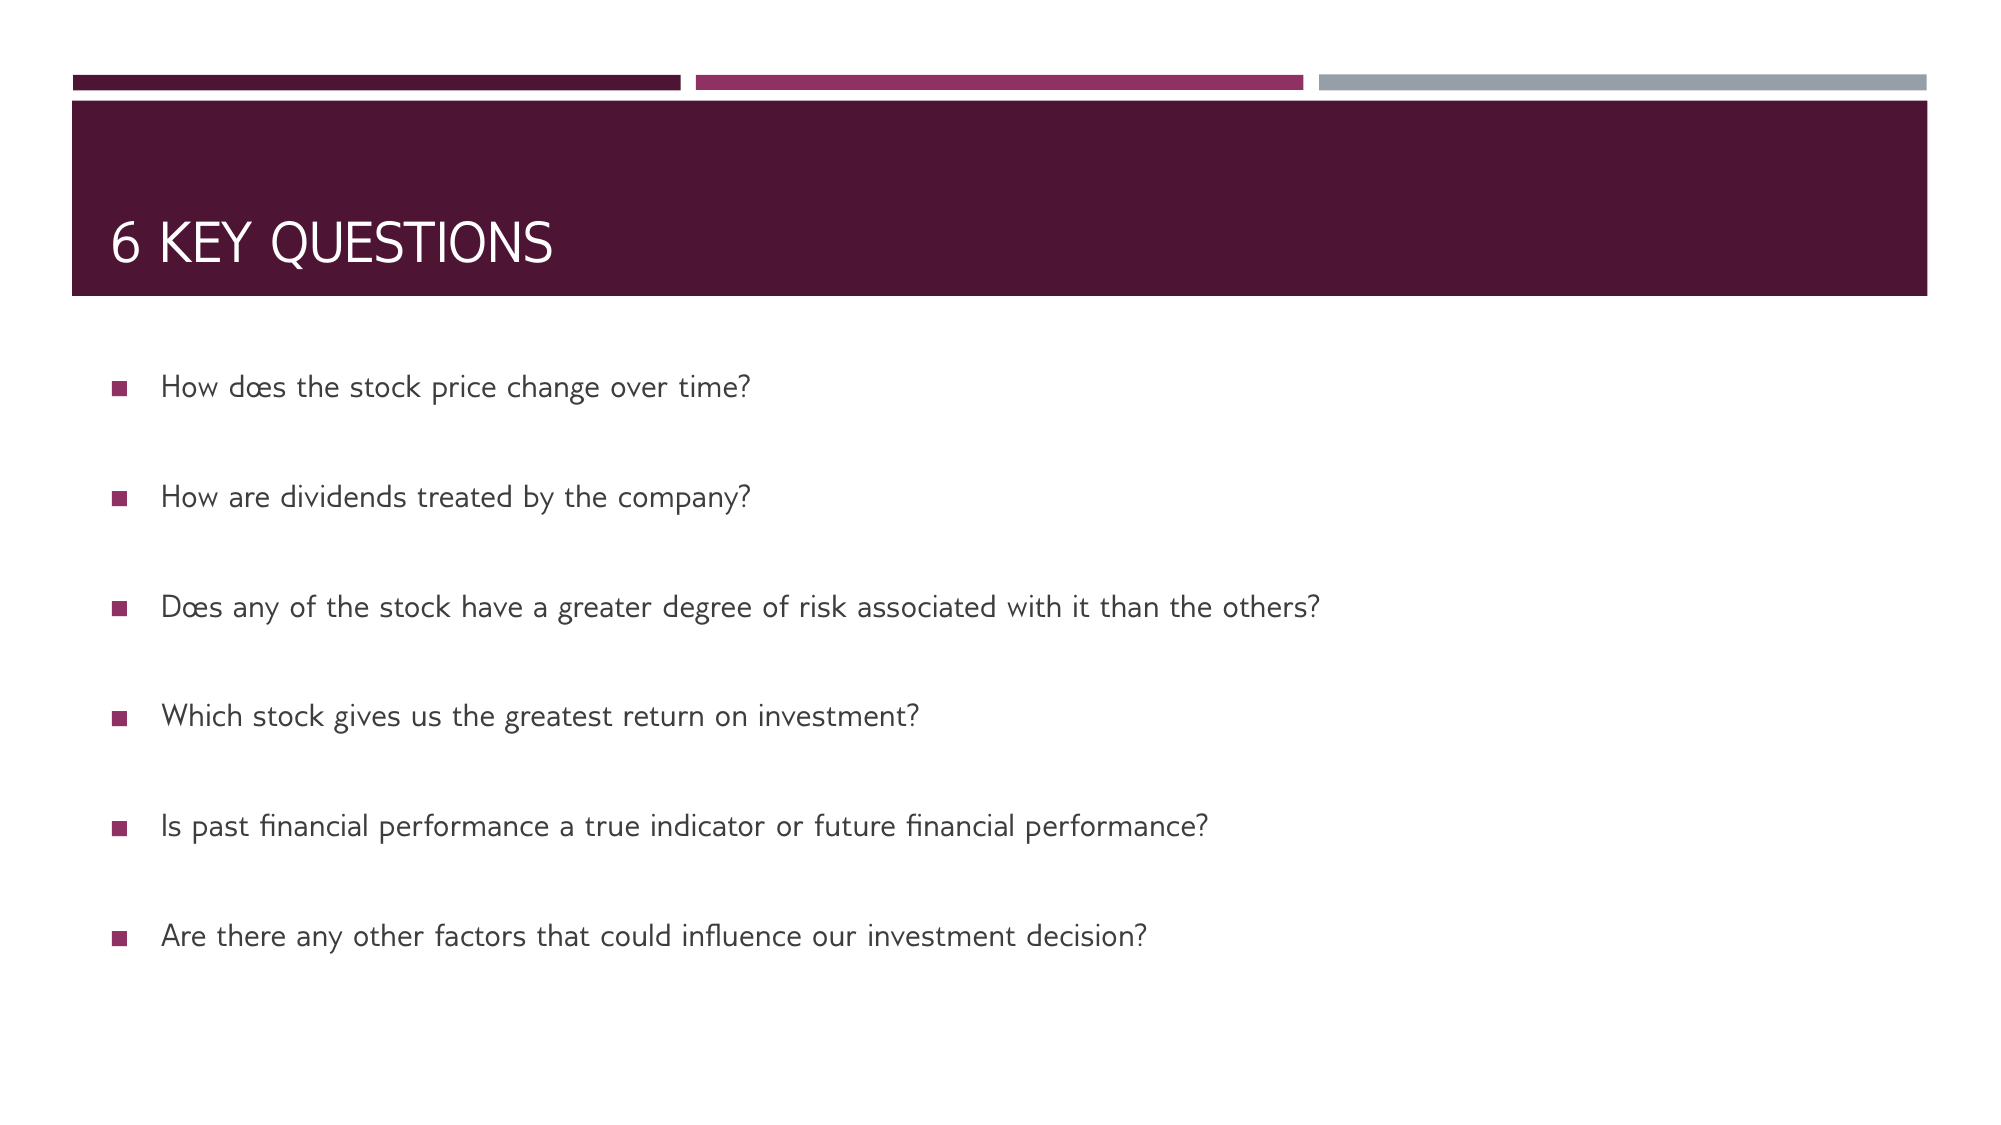

# 6 KEY QUESTIONS
How does the stock price change over time?

How are dividends treated by the company?

Does any of the stock have a greater degree of risk associated with it than the others?

Which stock gives us the greatest return on investment?

Is past financial performance a true indicator or future financial performance?

Are there any other factors that could influence our investment decision?